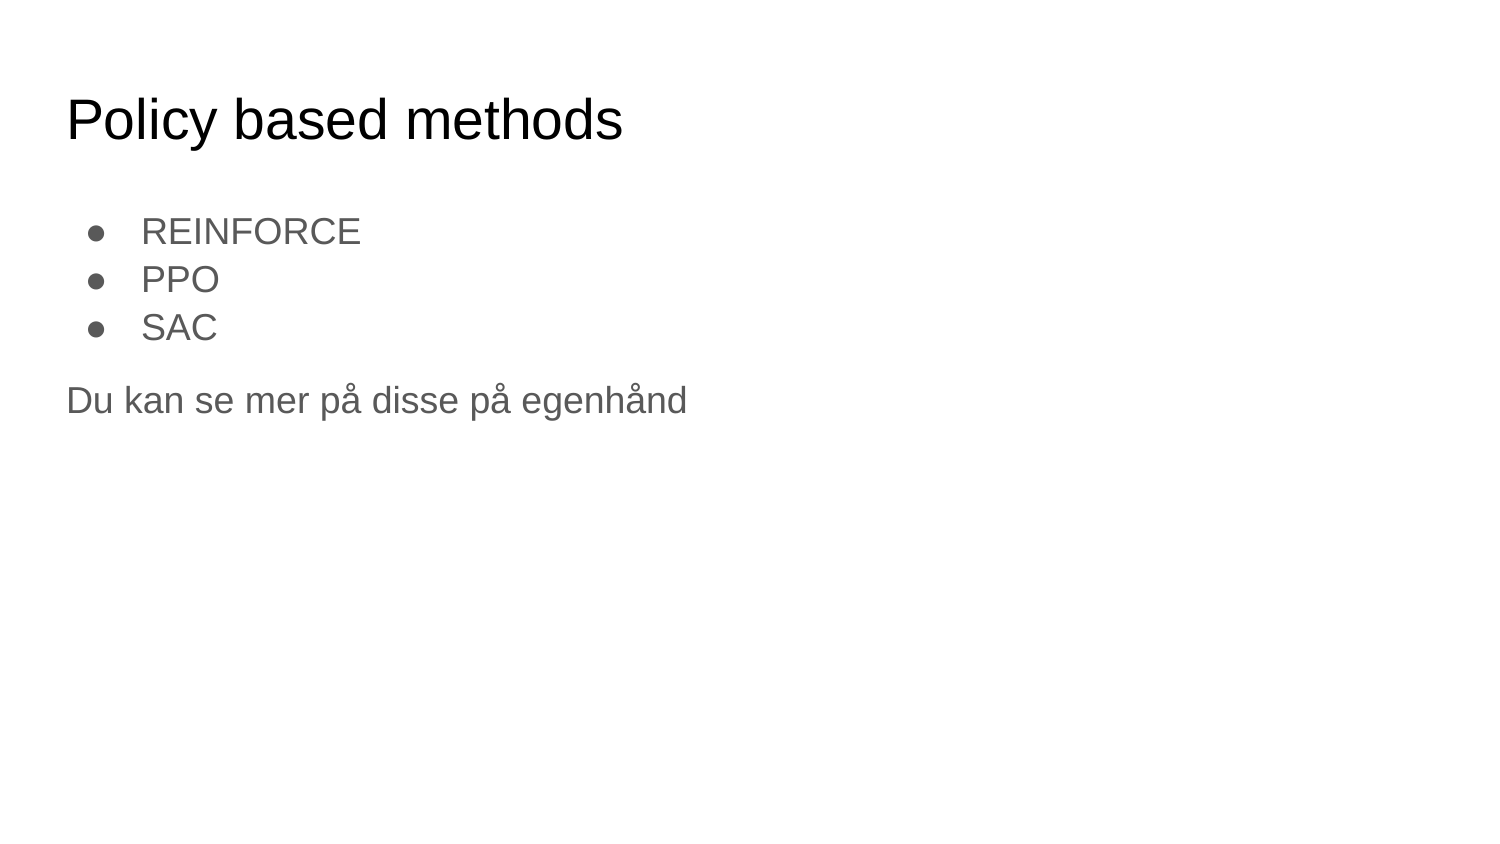

# Policy based methods
REINFORCE
PPO
SAC
Du kan se mer på disse på egenhånd